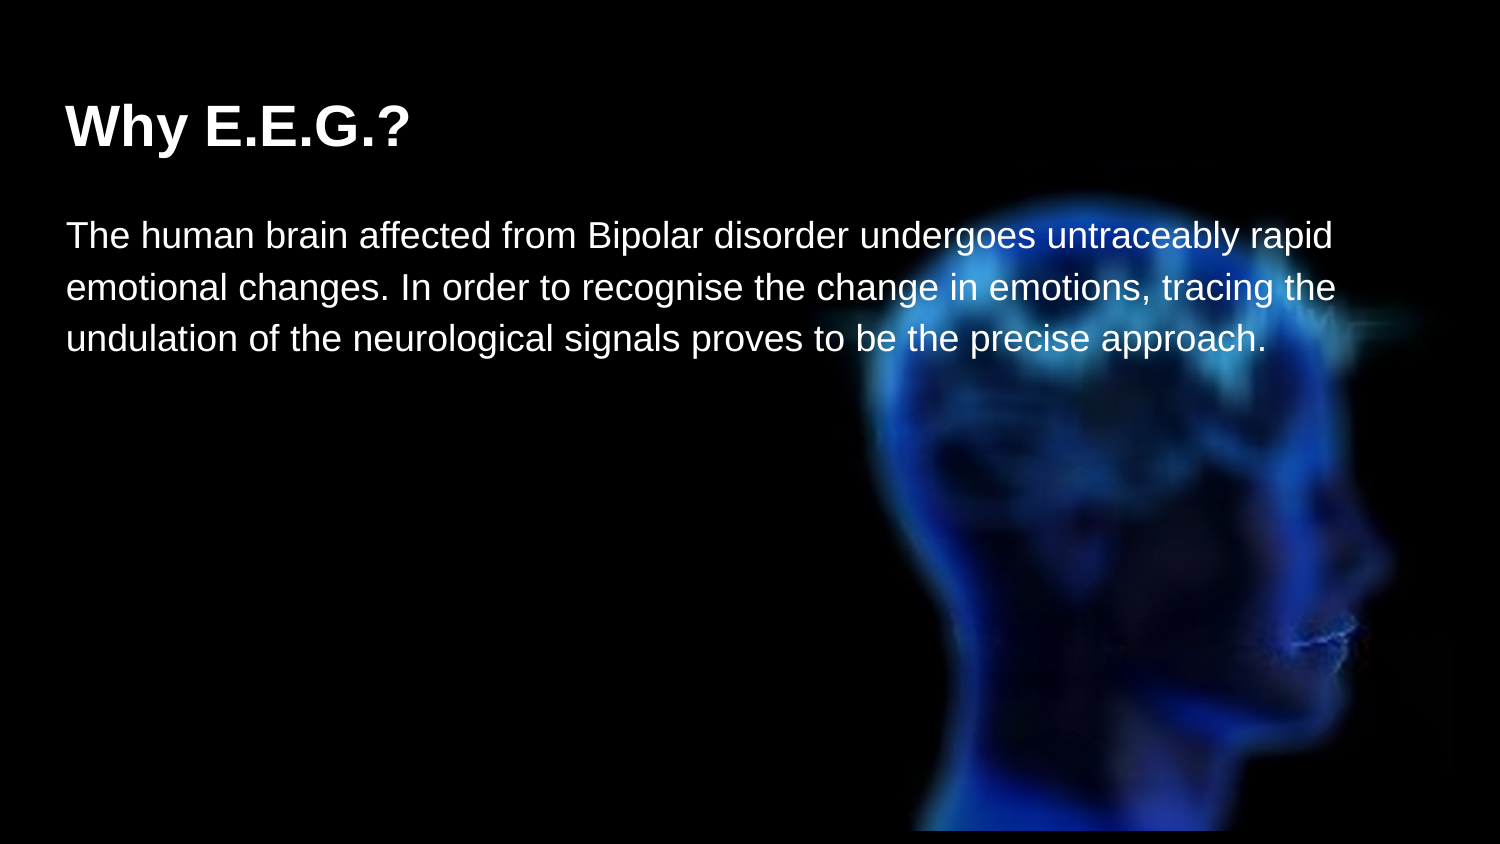

Why E.E.G.?
The human brain affected from Bipolar disorder undergoes untraceably rapid emotional changes. In order to recognise the change in emotions, tracing the undulation of the neurological signals proves to be the precise approach.